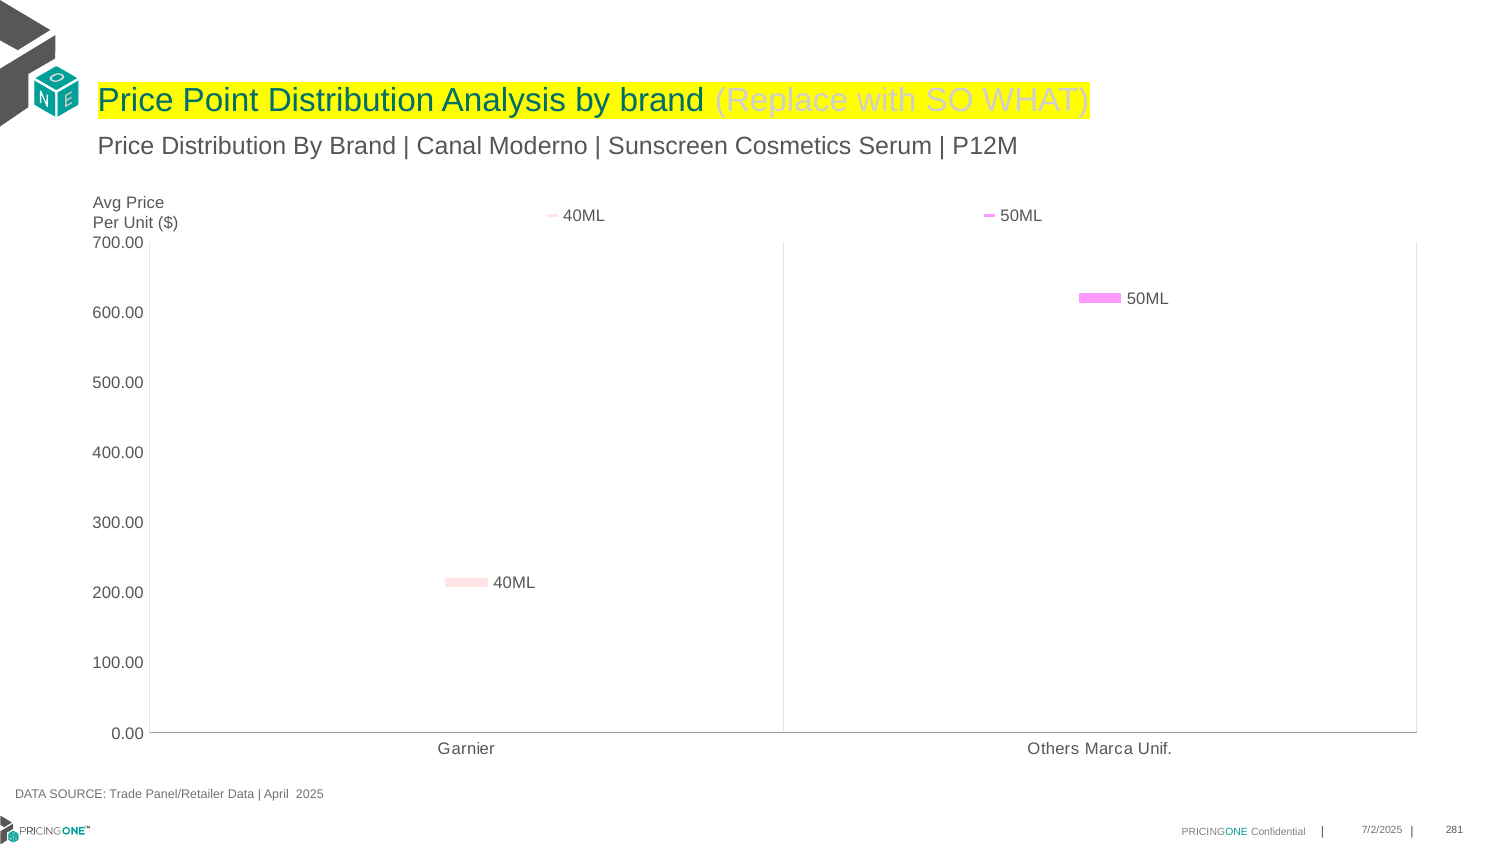

# Price Point Distribution Analysis by brand (Replace with SO WHAT)
Price Distribution By Brand | Canal Moderno | Sunscreen Cosmetics Serum | P12M

### Chart

| Category | 40ML | 50ML |
|---|---|---|
| Garnier | 214.5033 | None |
| Others Marca Unif. | None | 620.2873 |
Avg Price
Per Unit ($)
DATA SOURCE: Trade Panel/Retailer Data | April  2025
7/2/2025
281